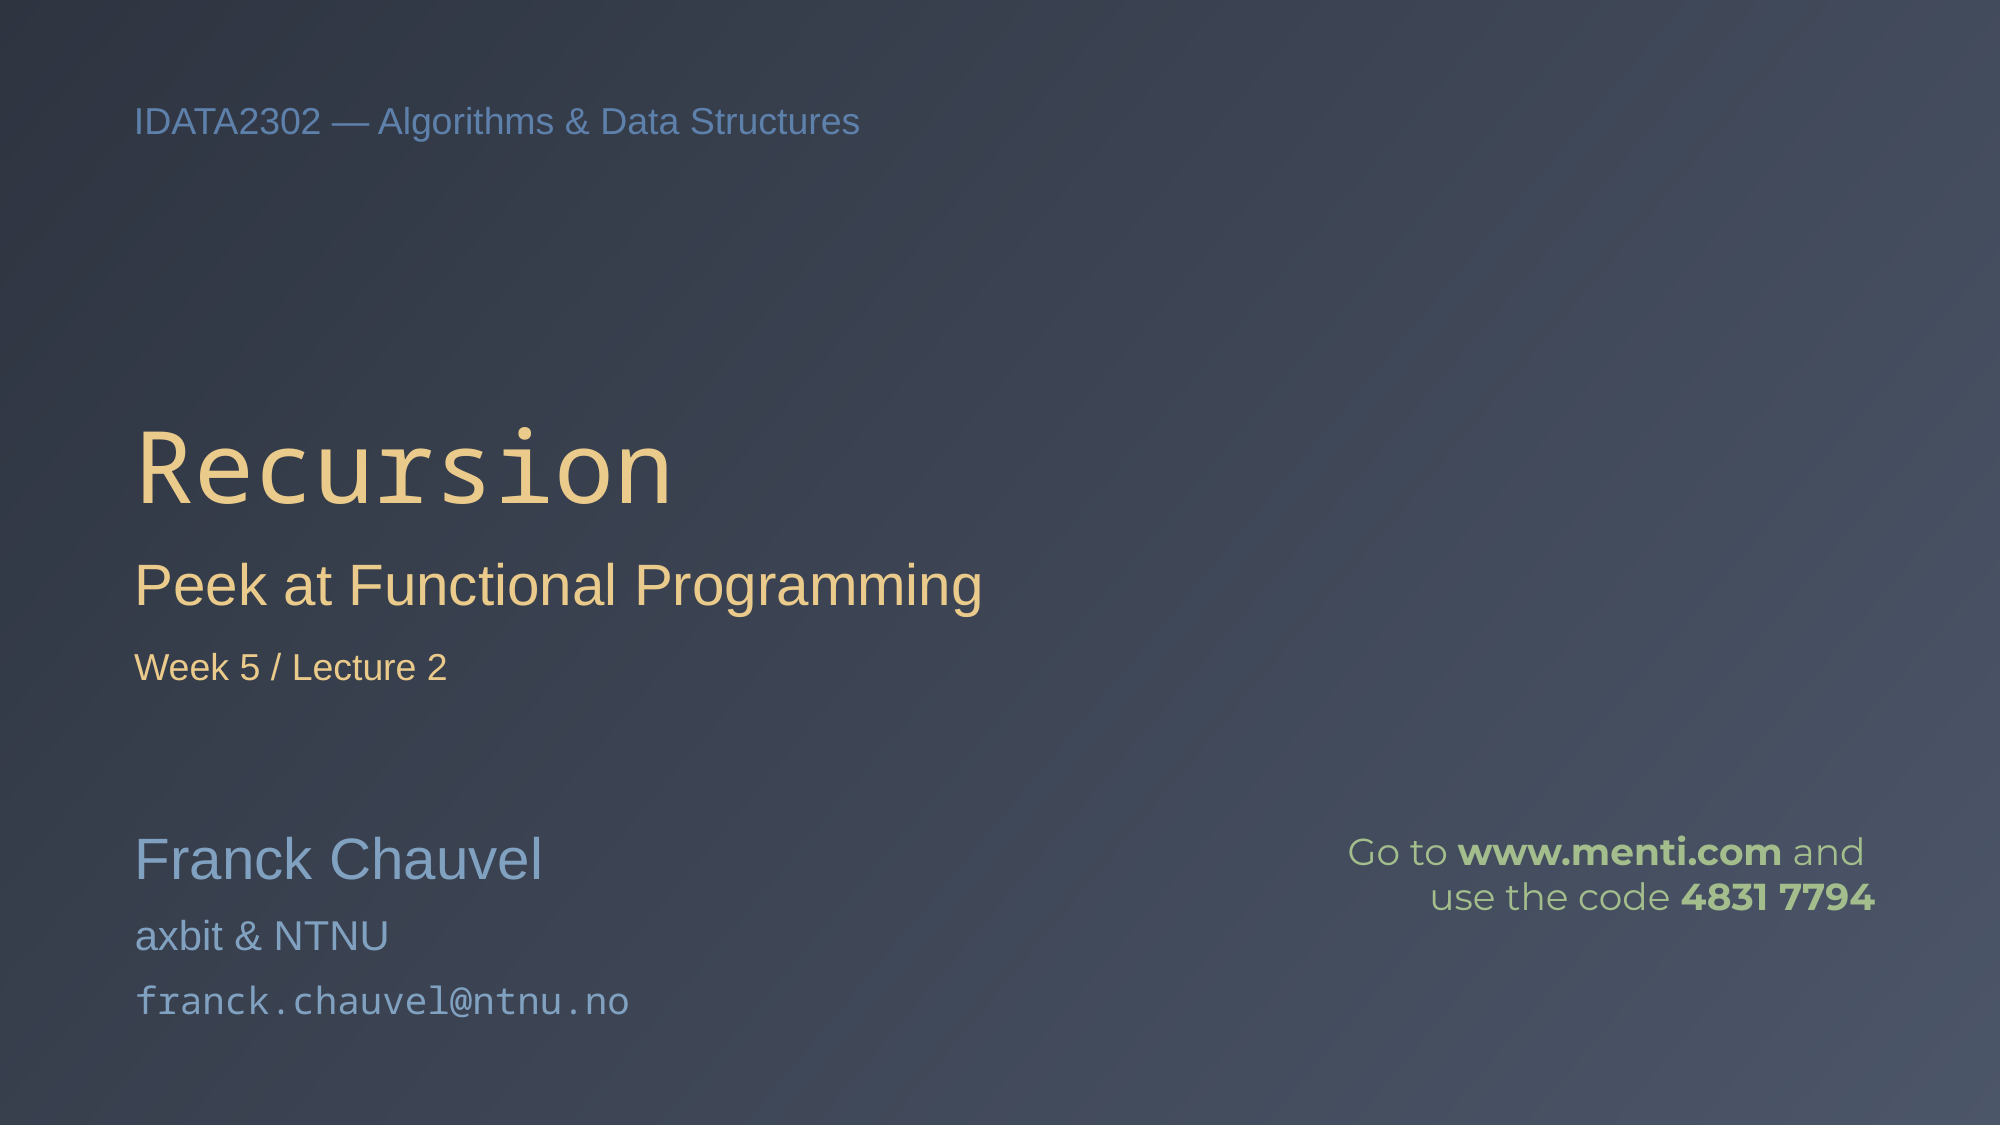

# Recursion
Peek at Functional Programming
Week 5 / Lecture 2
Go to www.menti.com and
use the code 4831 7794
Franck Chauvel
axbit & NTNU
franck.chauvel@ntnu.no